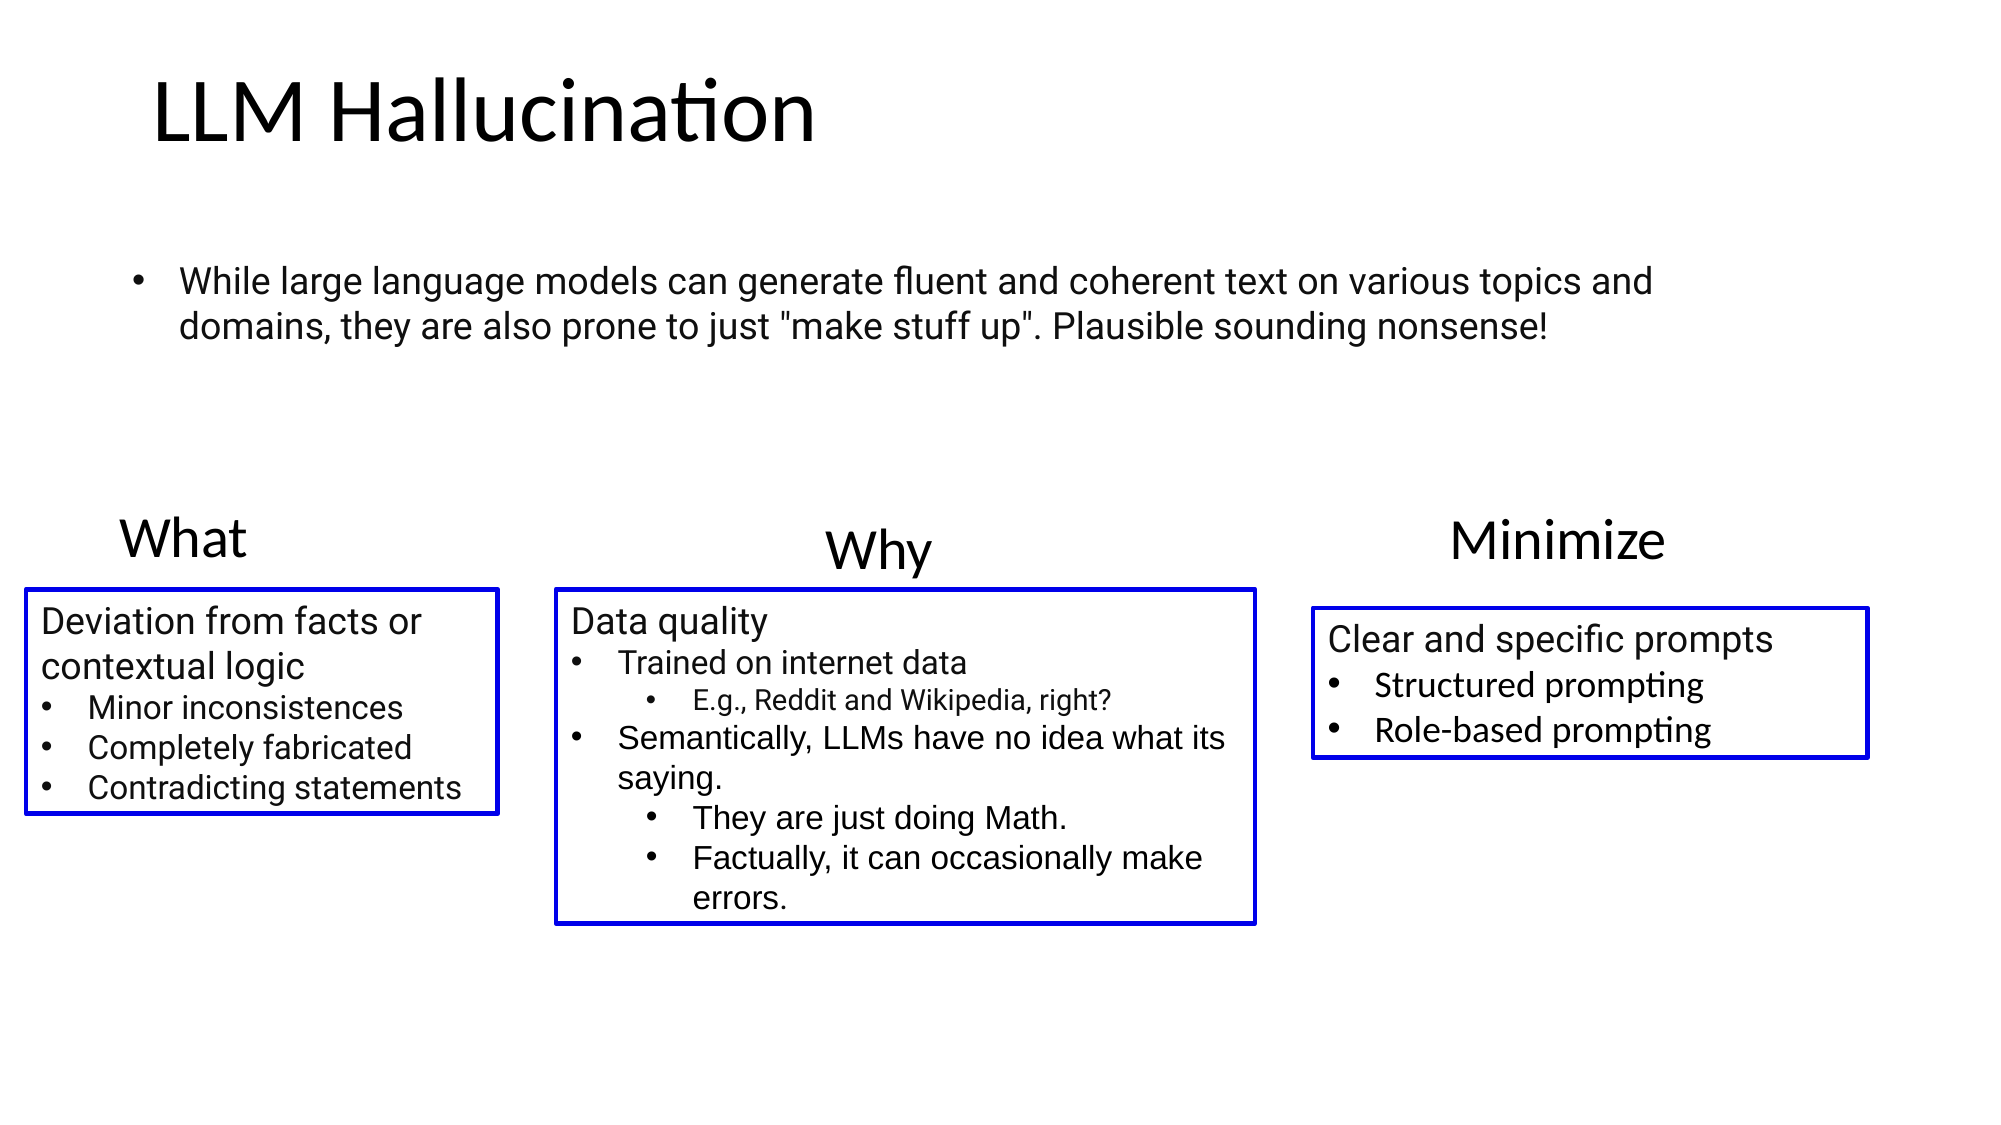

# LLM Hallucination
While large language models can generate fluent and coherent text on various topics and domains, they are also prone to just "make stuff up". Plausible sounding nonsense!
What
Minimize
Why
Deviation from facts or contextual logic
Minor inconsistences
Completely fabricated
Contradicting statements
Data quality
Trained on internet data
E.g., Reddit and Wikipedia, right?
Semantically, LLMs have no idea what its saying.
They are just doing Math.
Factually, it can occasionally make errors.
Clear and specific prompts
Structured prompting
Role-based prompting